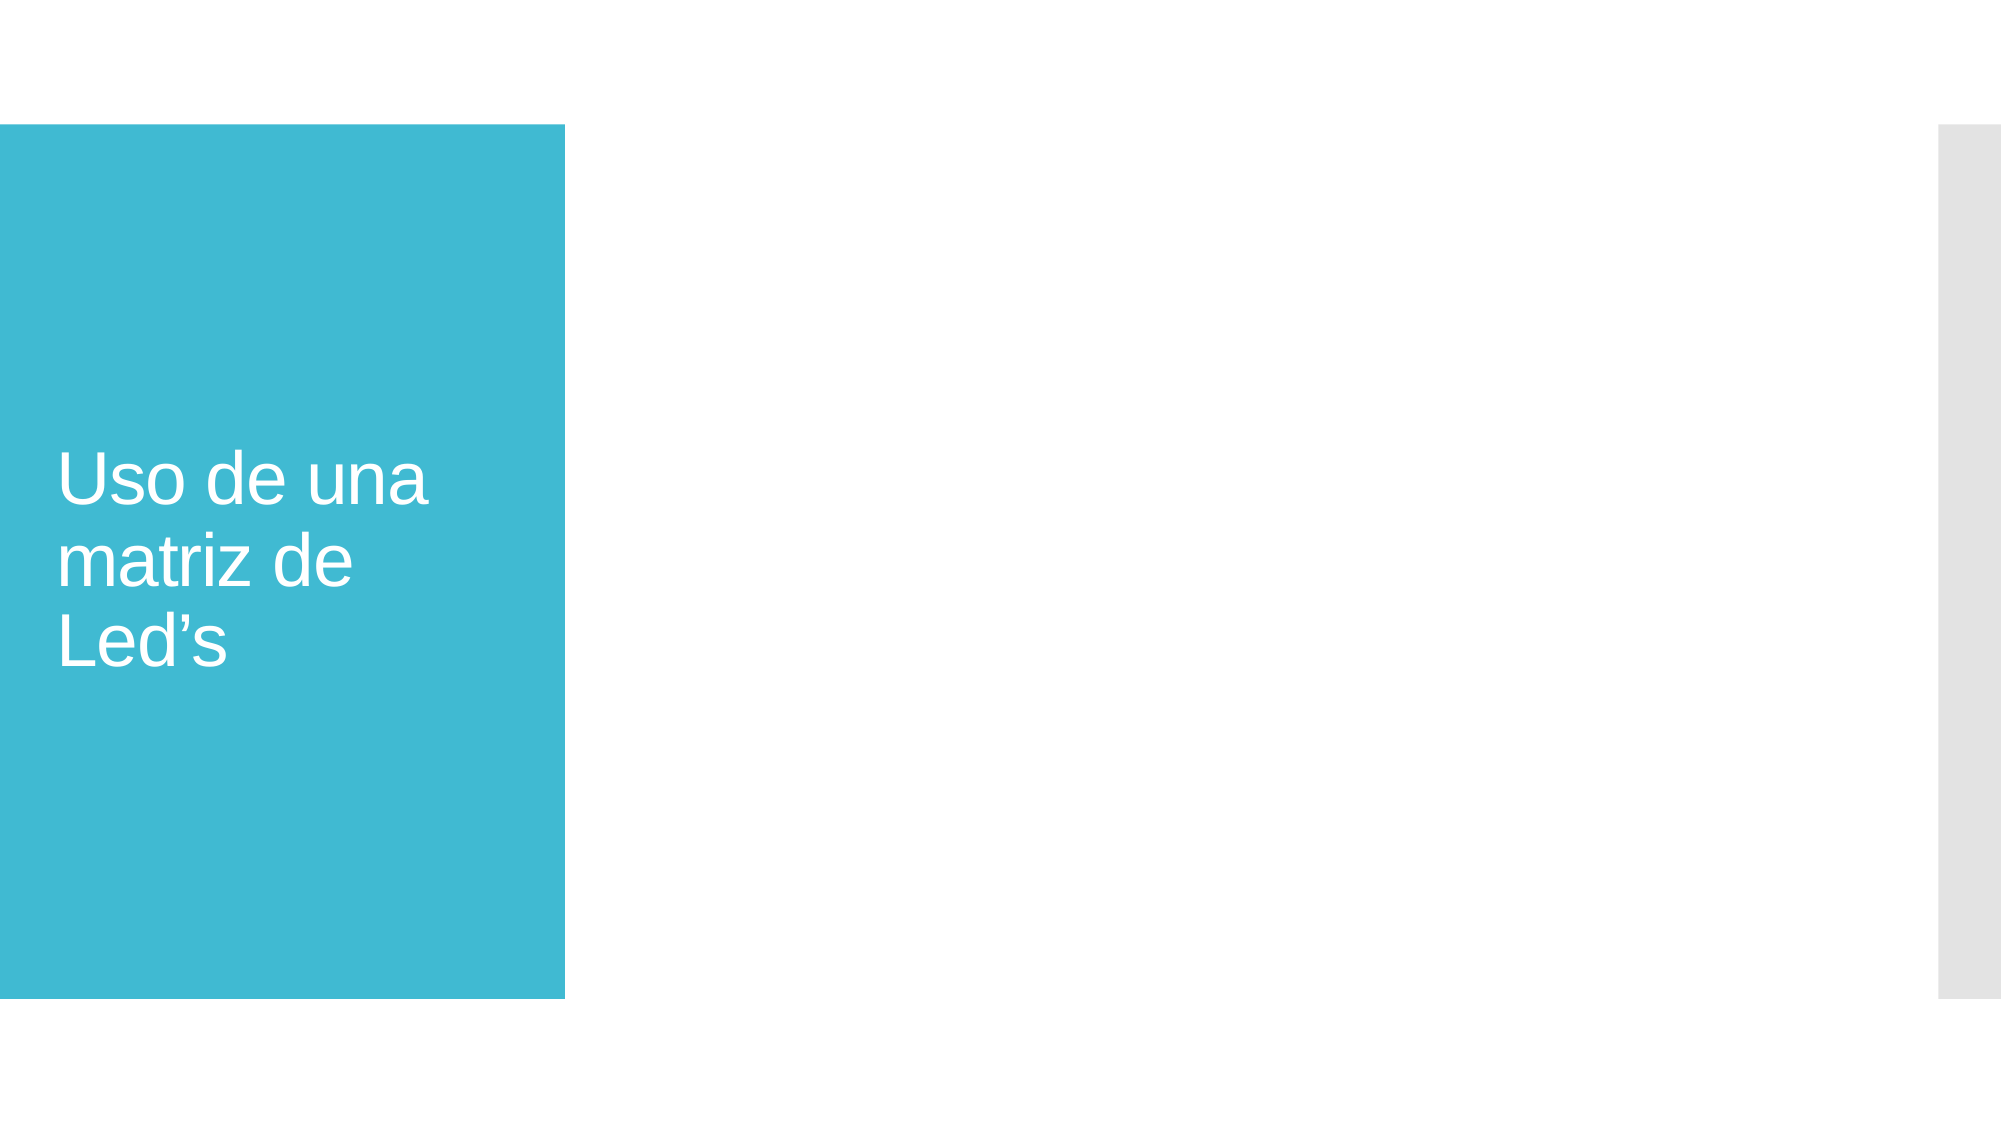

# Uso de una matriz de Led’s